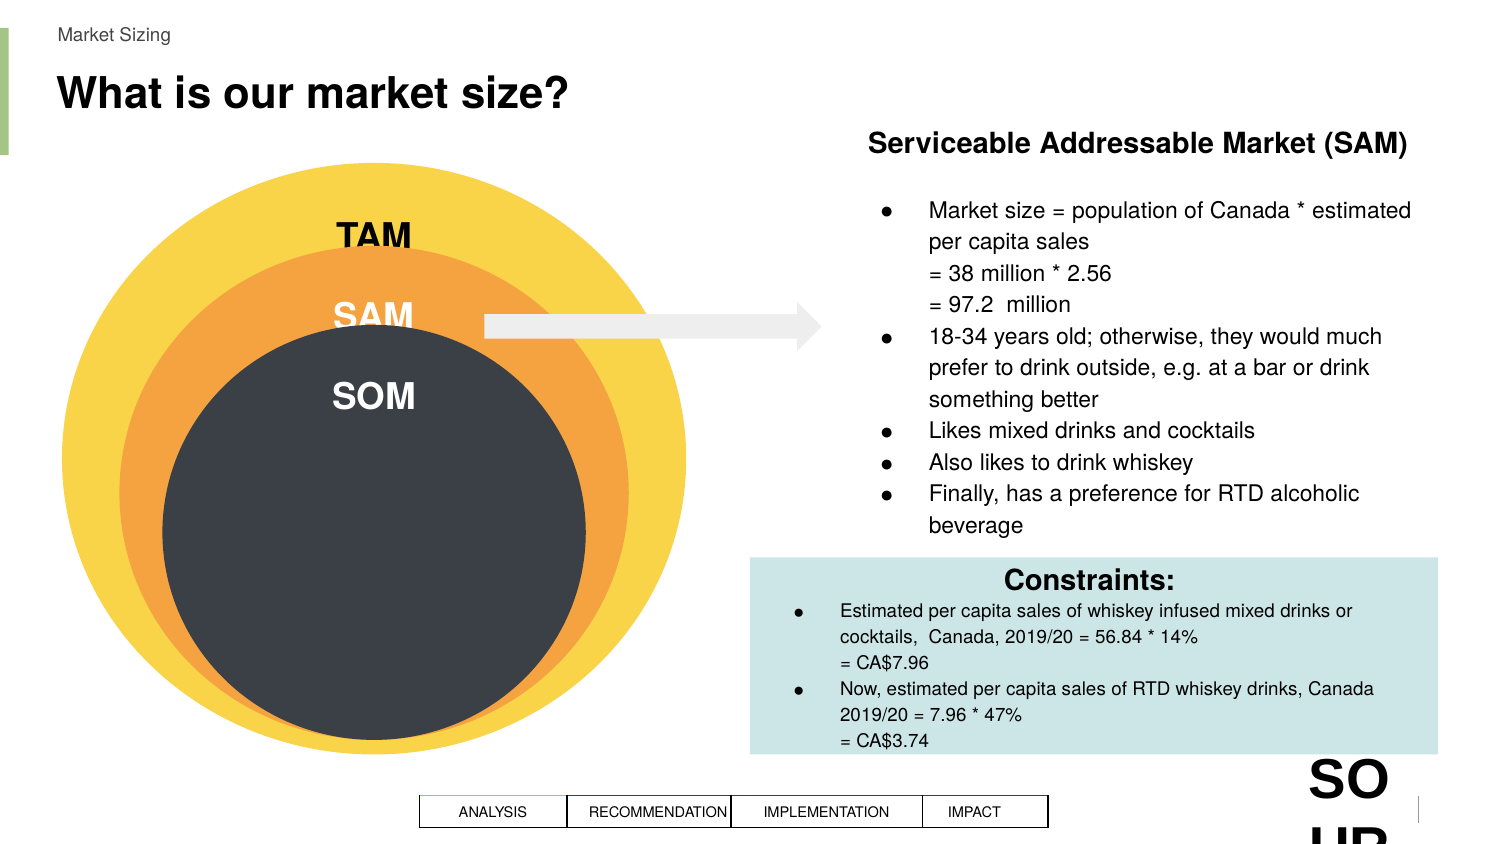

Market Sizing
# What is our market size?
Serviceable Addressable Market (SAM)

Market size = population of Canada * estimated per capita sales
= 38 million * 2.56
= 97.2  million
18-34 years old; otherwise, they would much prefer to drink outside, e.g. at a bar or drink something better
Likes mixed drinks and cocktails
Also likes to drink whiskey
Finally, has a preference for RTD alcoholic beverage

TAM

SAM

SOM
Constraints:
Estimated per capita sales of whiskey infused mixed drinks or cocktails,  Canada, 2019/20 = 56.84 * 14%
= CA$7.96
Now, estimated per capita sales of RTD whiskey drinks, Canada 2019/20 = 7.96 * 47%
= CA$3.74